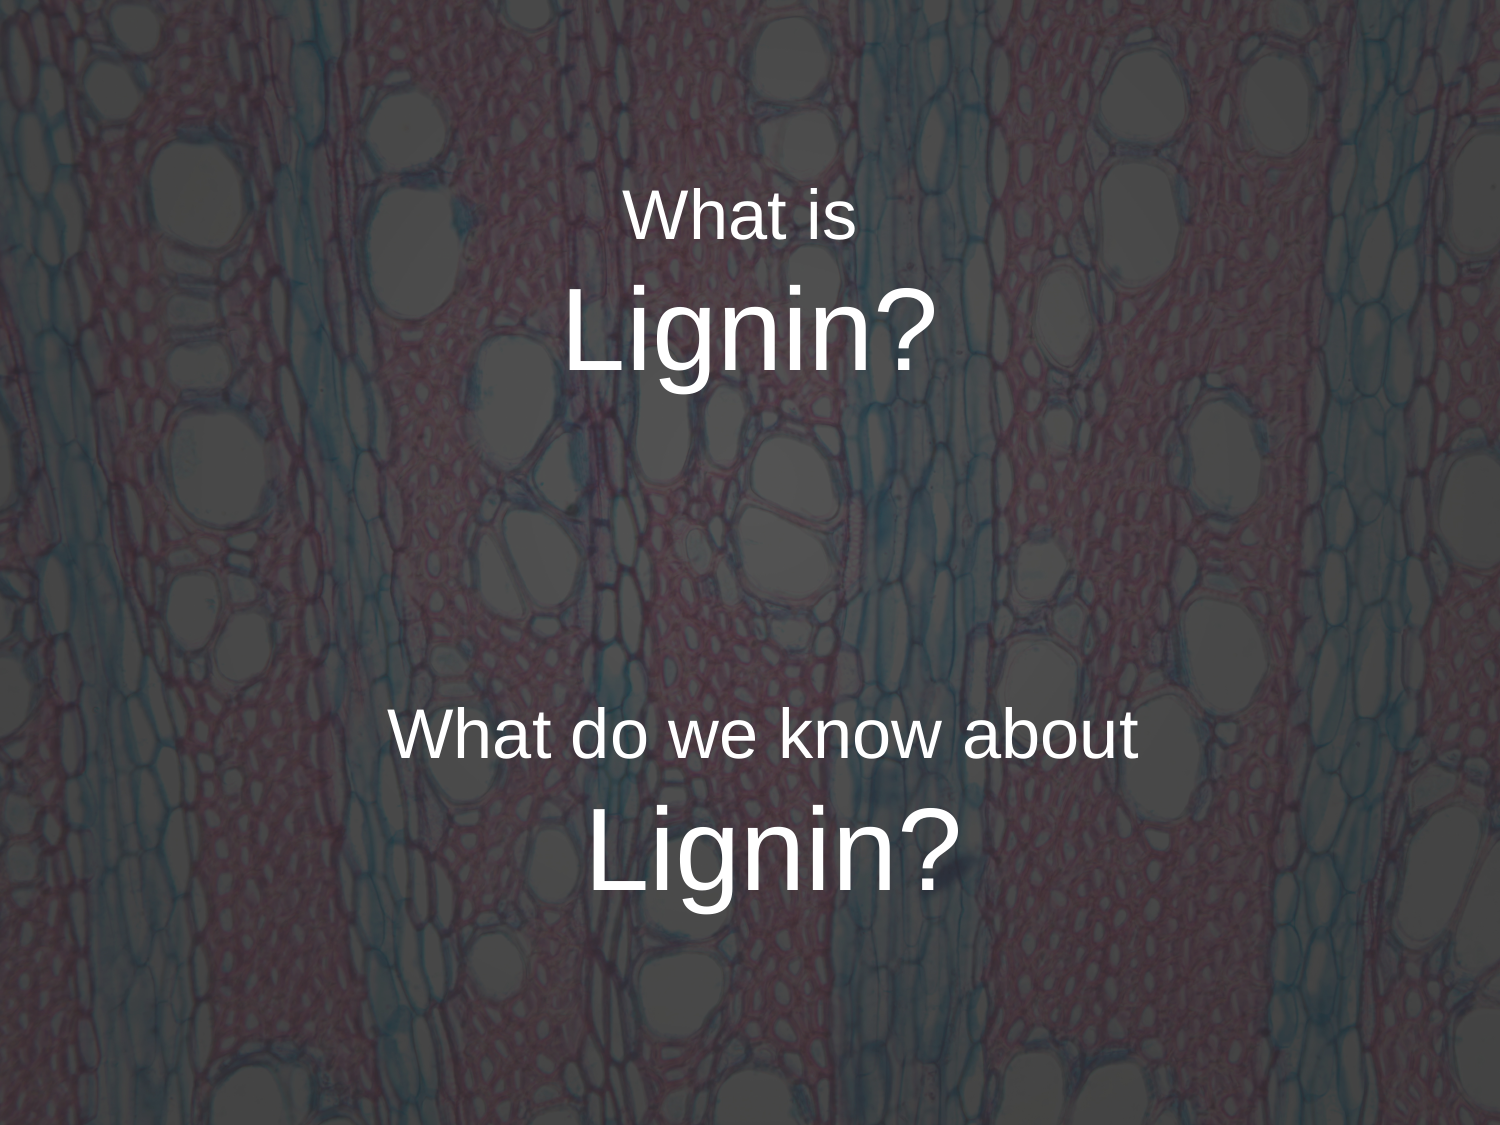

# What is Lignin?

What do we know about
Lignin?